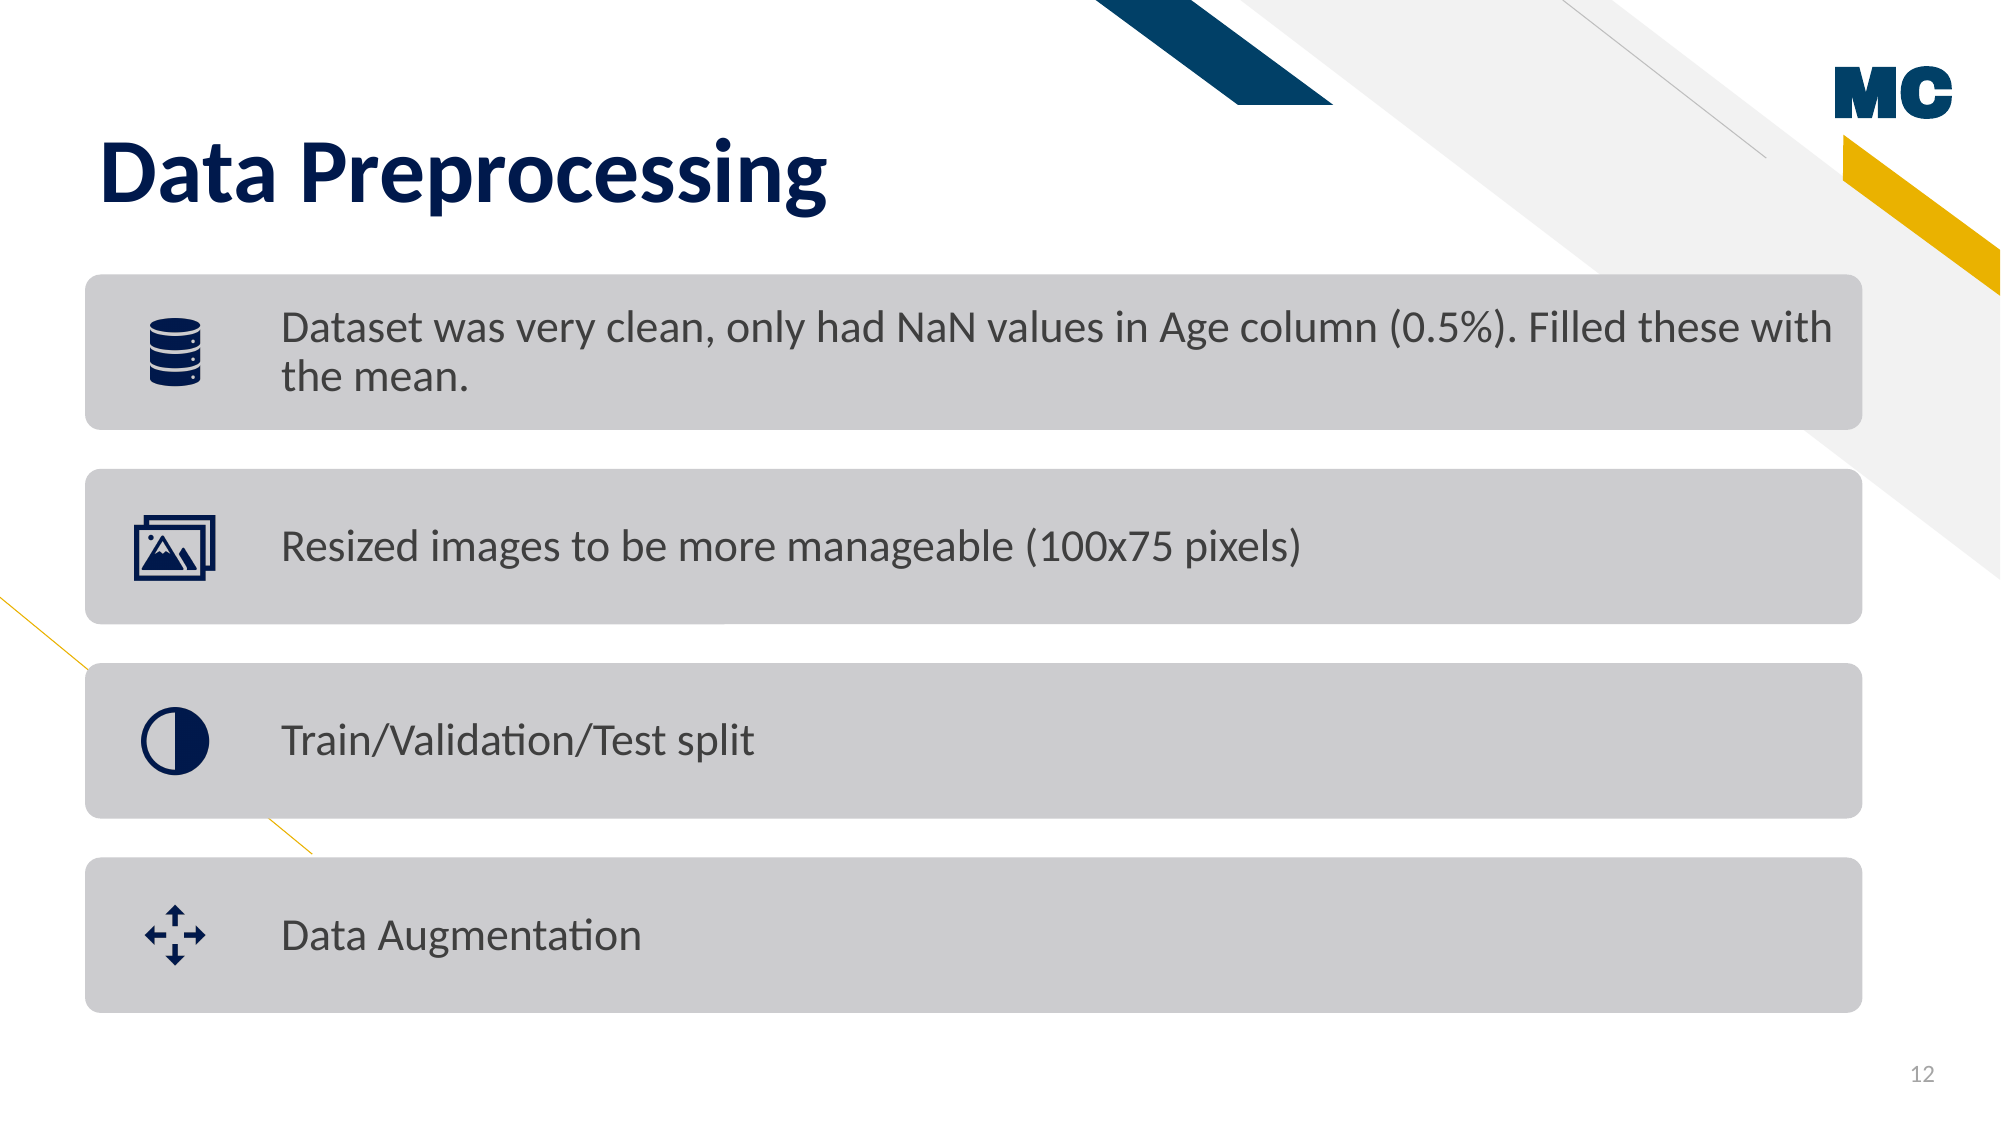

# Data Preprocessing
Dataset was very clean, only had NaN values in Age column (0.5%). Filled these with the mean.
Resized images to be more manageable (100x75 pixels)
Train/Validation/Test split
Data Augmentation
12